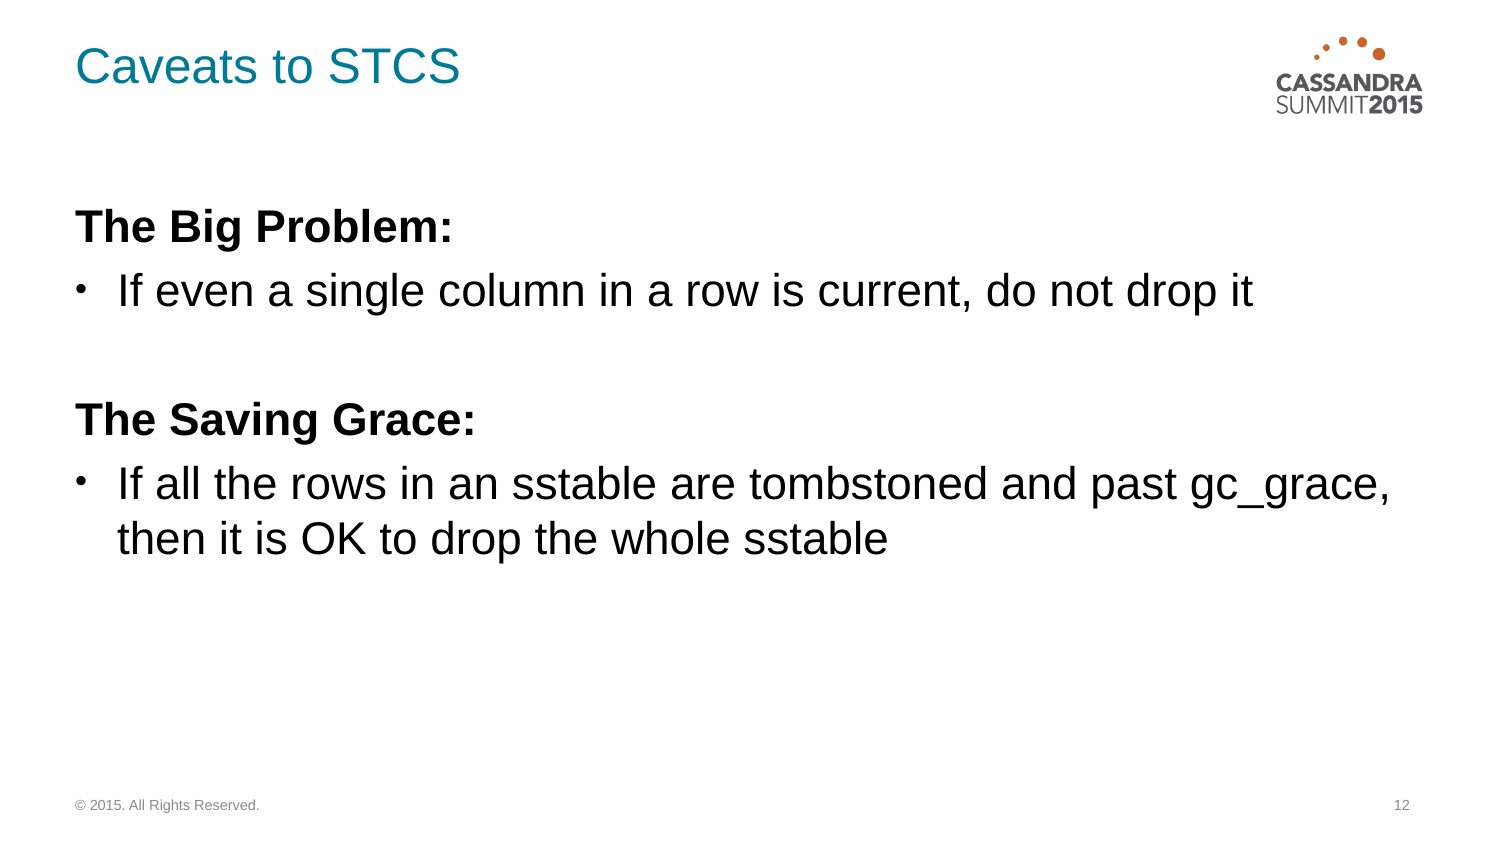

# Caveats to STCS
The Big Problem:
If even a single column in a row is current, do not drop it

The Saving Grace:
If all the rows in an sstable are tombstoned and past gc_grace, then it is OK to drop the whole sstable
© 2015. All Rights Reserved.
12